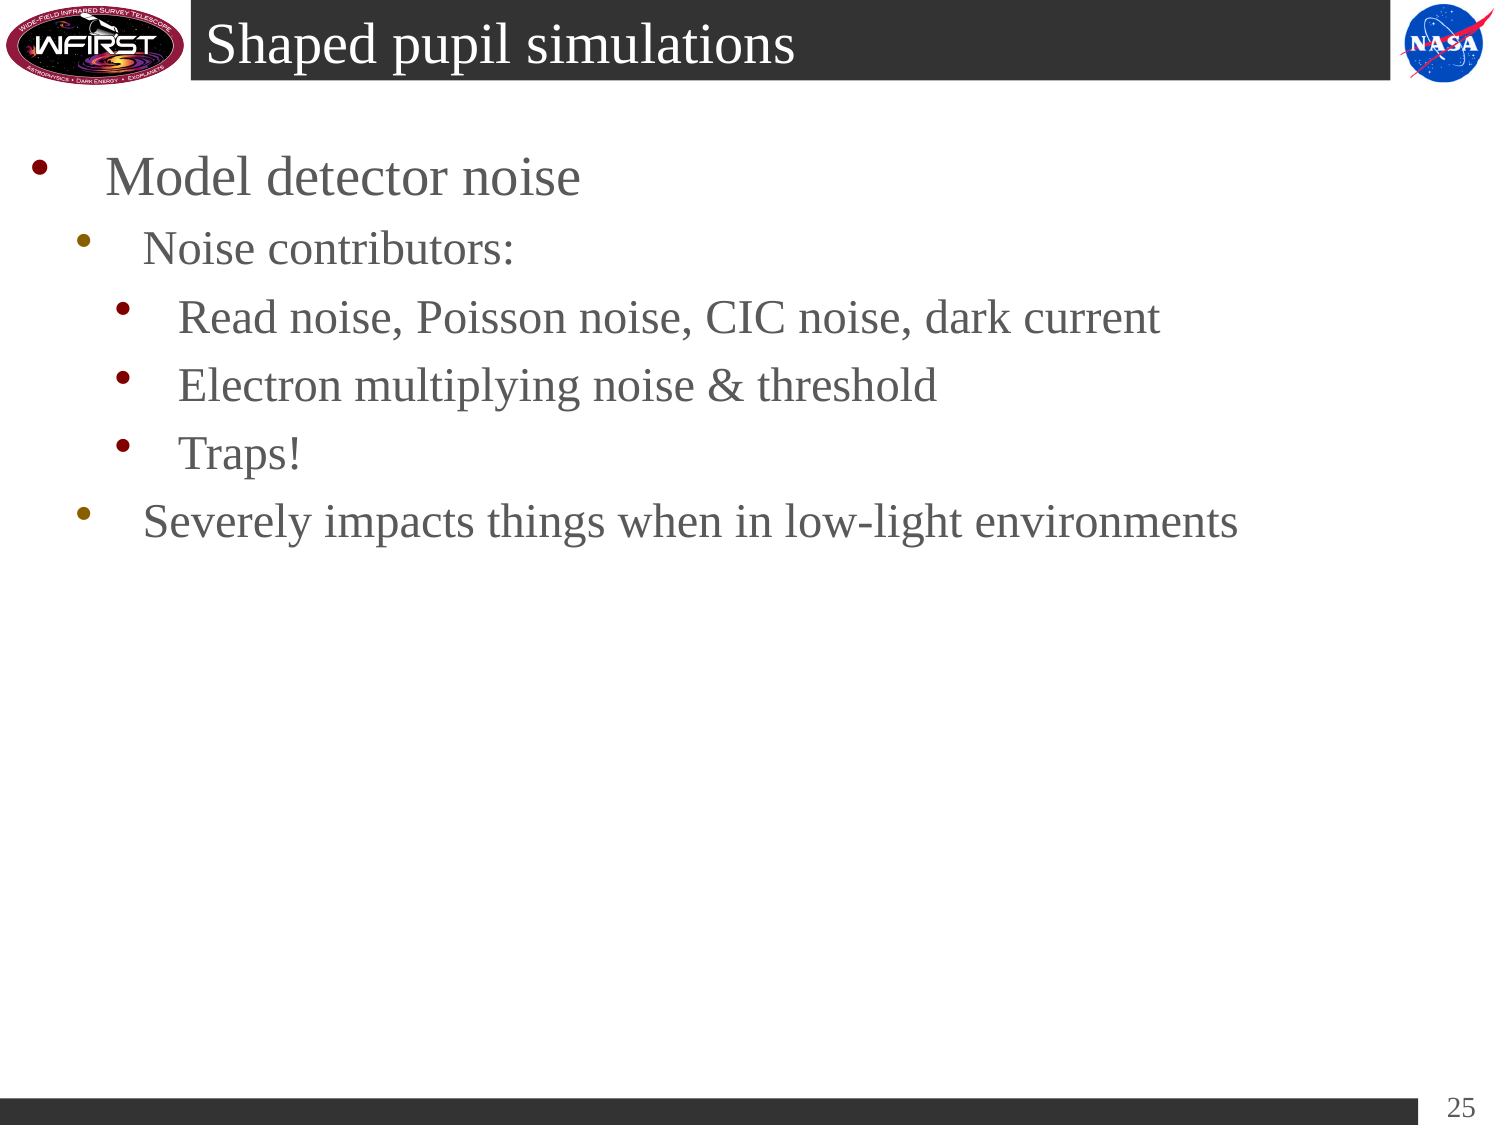

# Shaped pupil simulations
Model detector noise
Noise contributors:
Read noise, Poisson noise, CIC noise, dark current
Electron multiplying noise & threshold
Traps!
Severely impacts things when in low-light environments